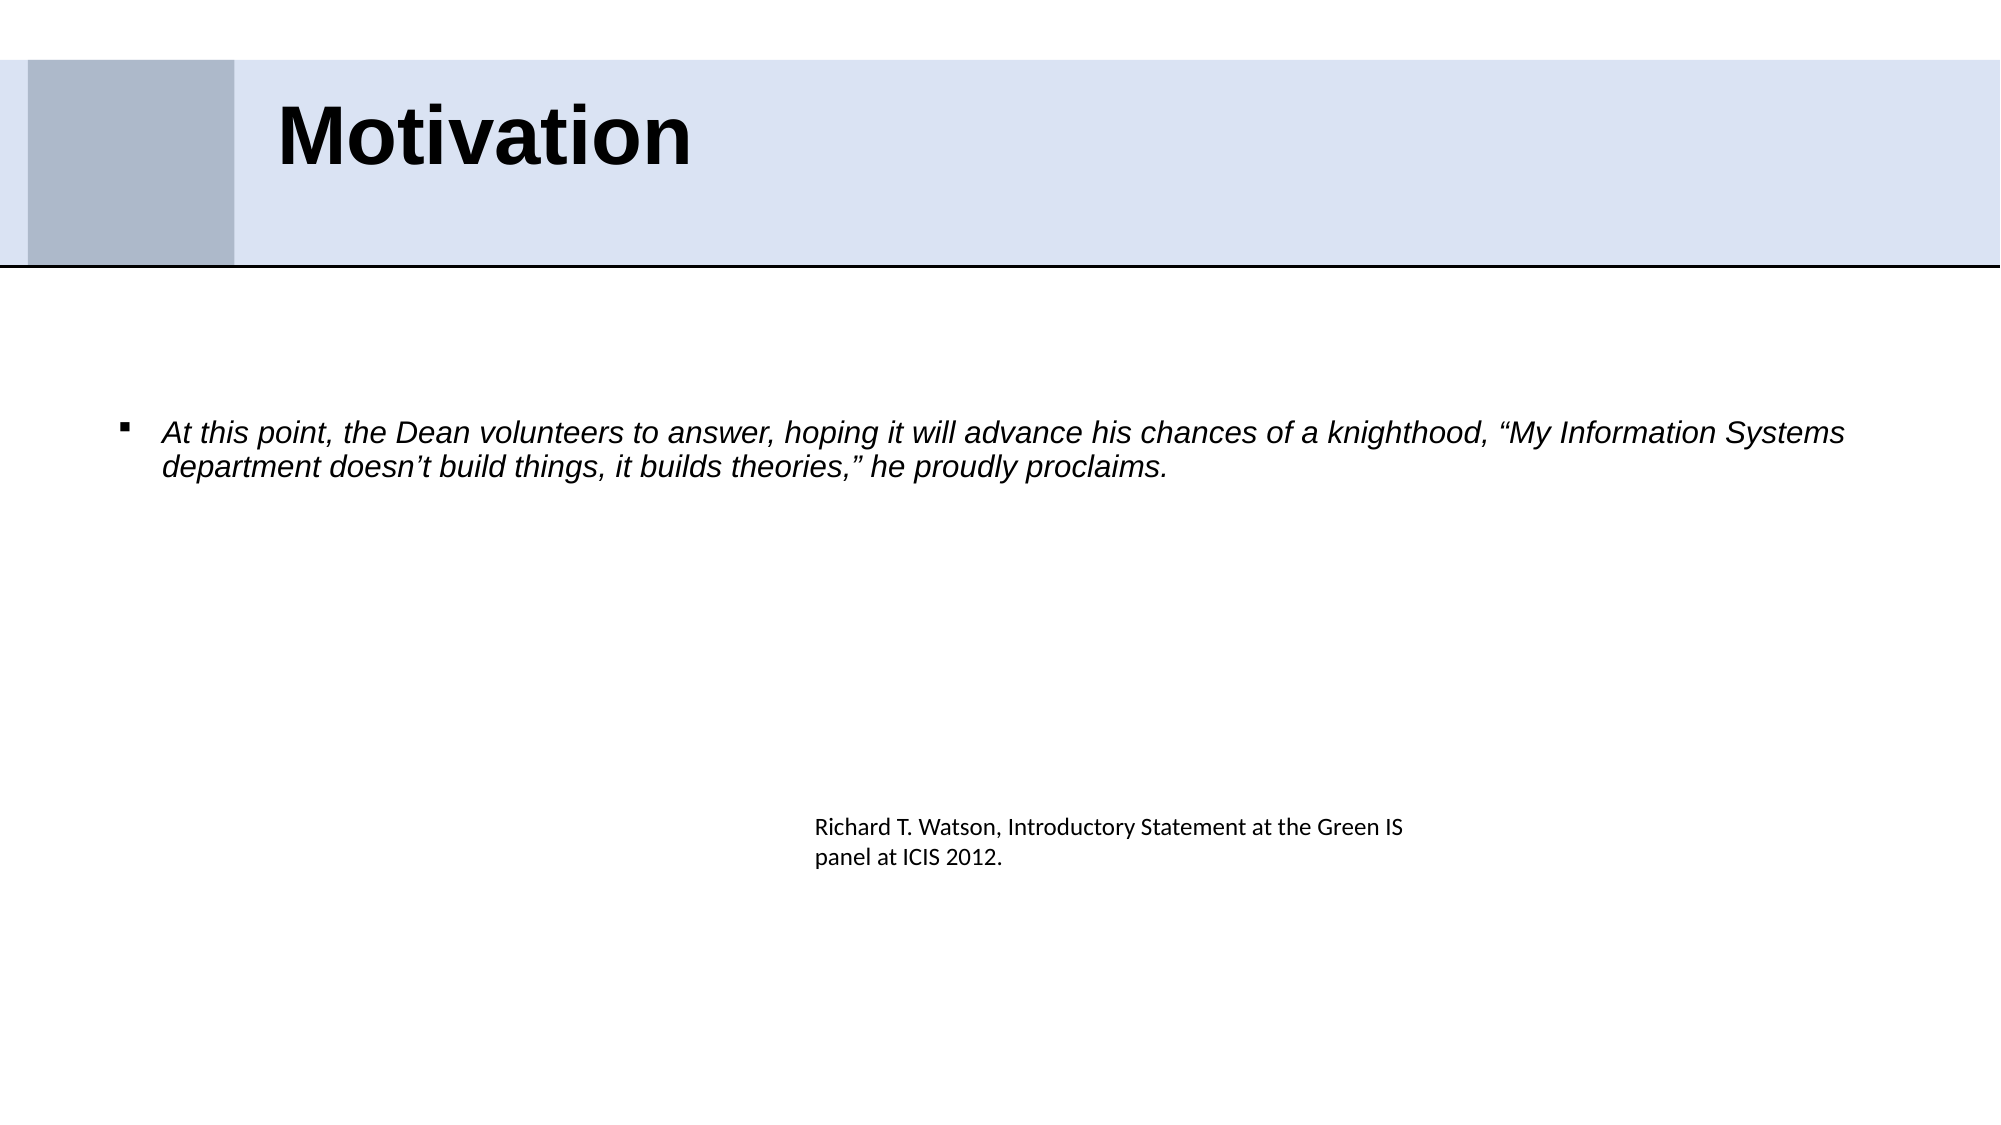

# Motivation

At this point, the Dean volunteers to answer, hoping it will advance his chances of a knighthood, “My Information Systems department doesn’t build things, it builds theories,” he proudly proclaims.
Richard T. Watson, Introductory Statement at the Green IS panel at ICIS 2012.